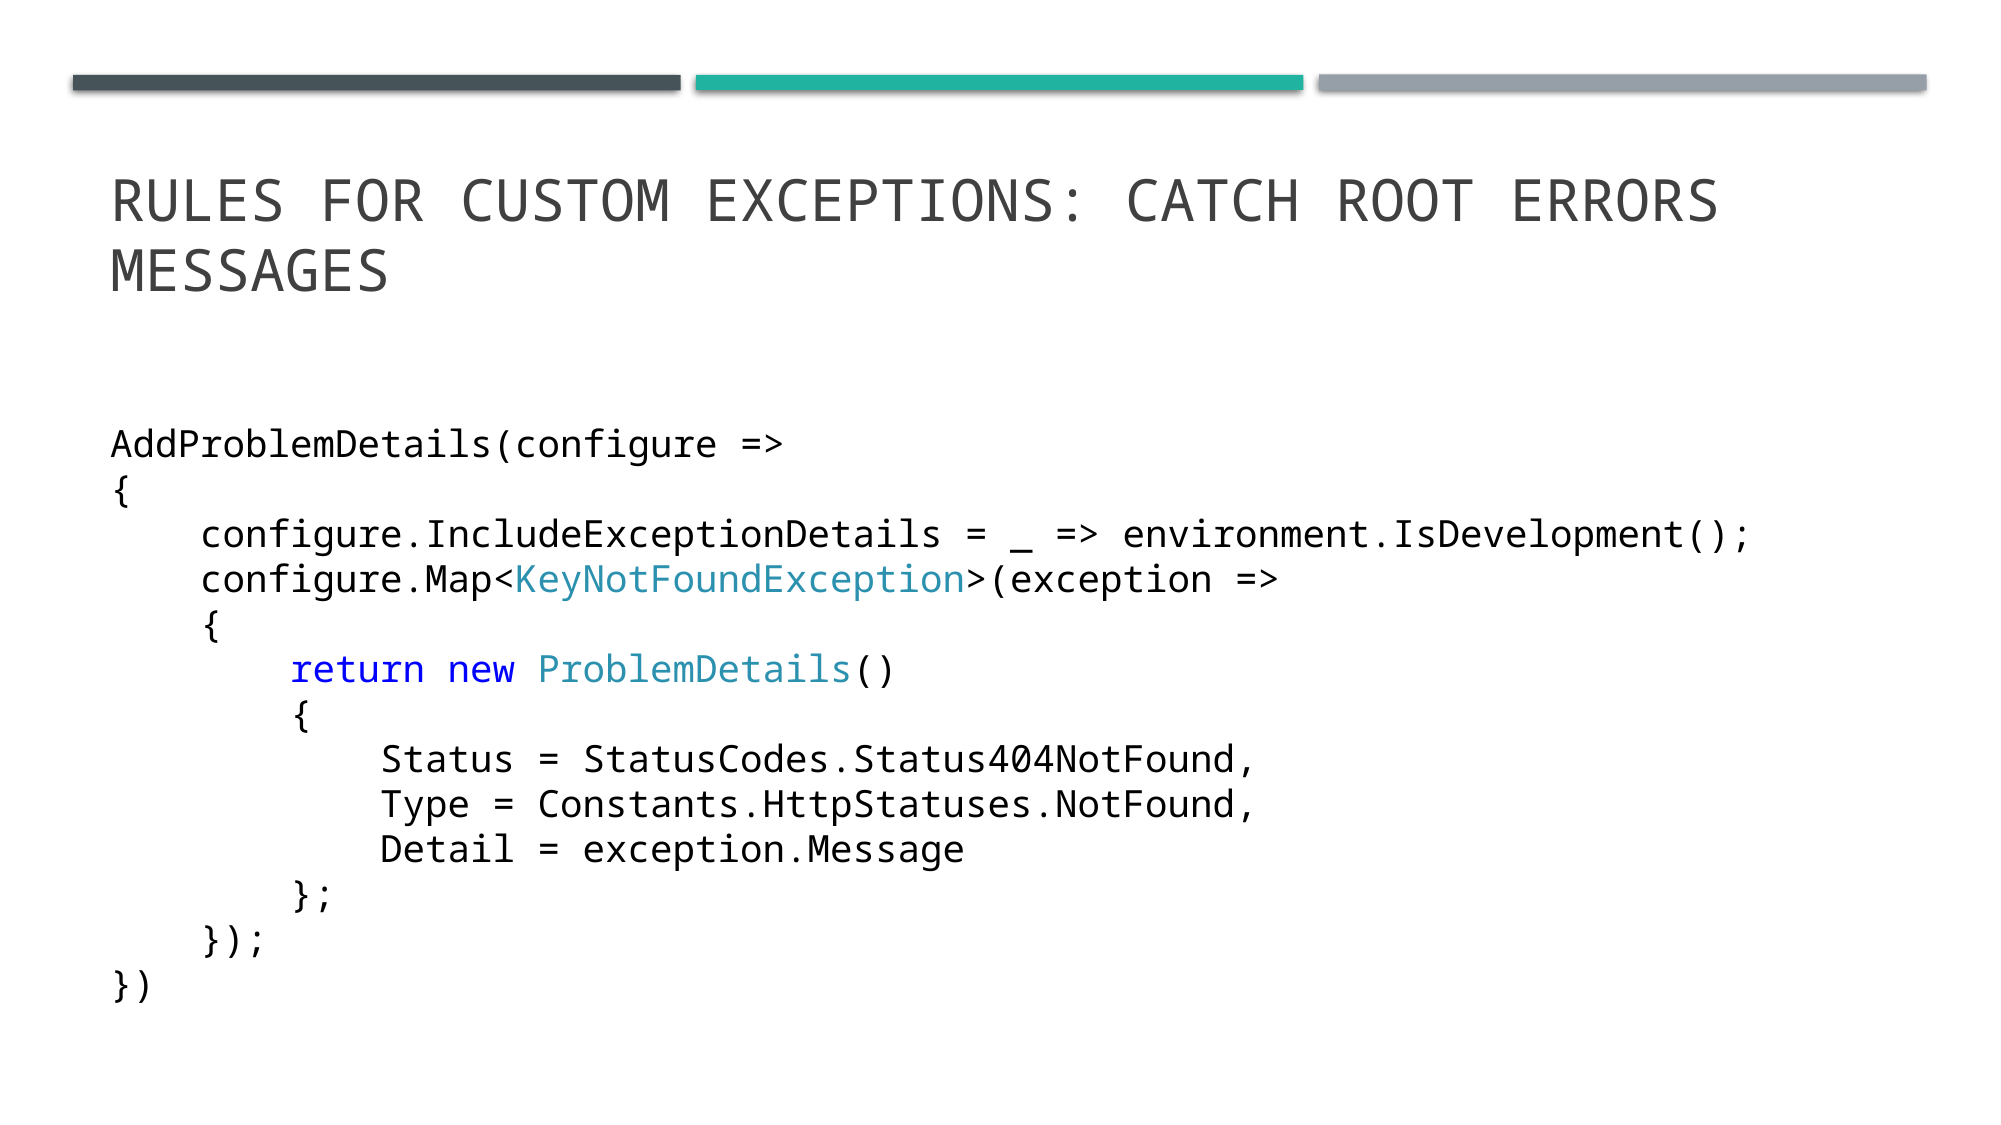

# Rules for custom exceptions: Catch Root errors messages
AddProblemDetails(configure =>
{
    configure.IncludeExceptionDetails = _ => environment.IsDevelopment();
    configure.Map<KeyNotFoundException>(exception =>
    {
        return new ProblemDetails()
        {
            Status = StatusCodes.Status404NotFound,
            Type = Constants.HttpStatuses.NotFound,
            Detail = exception.Message
        };
    });
})